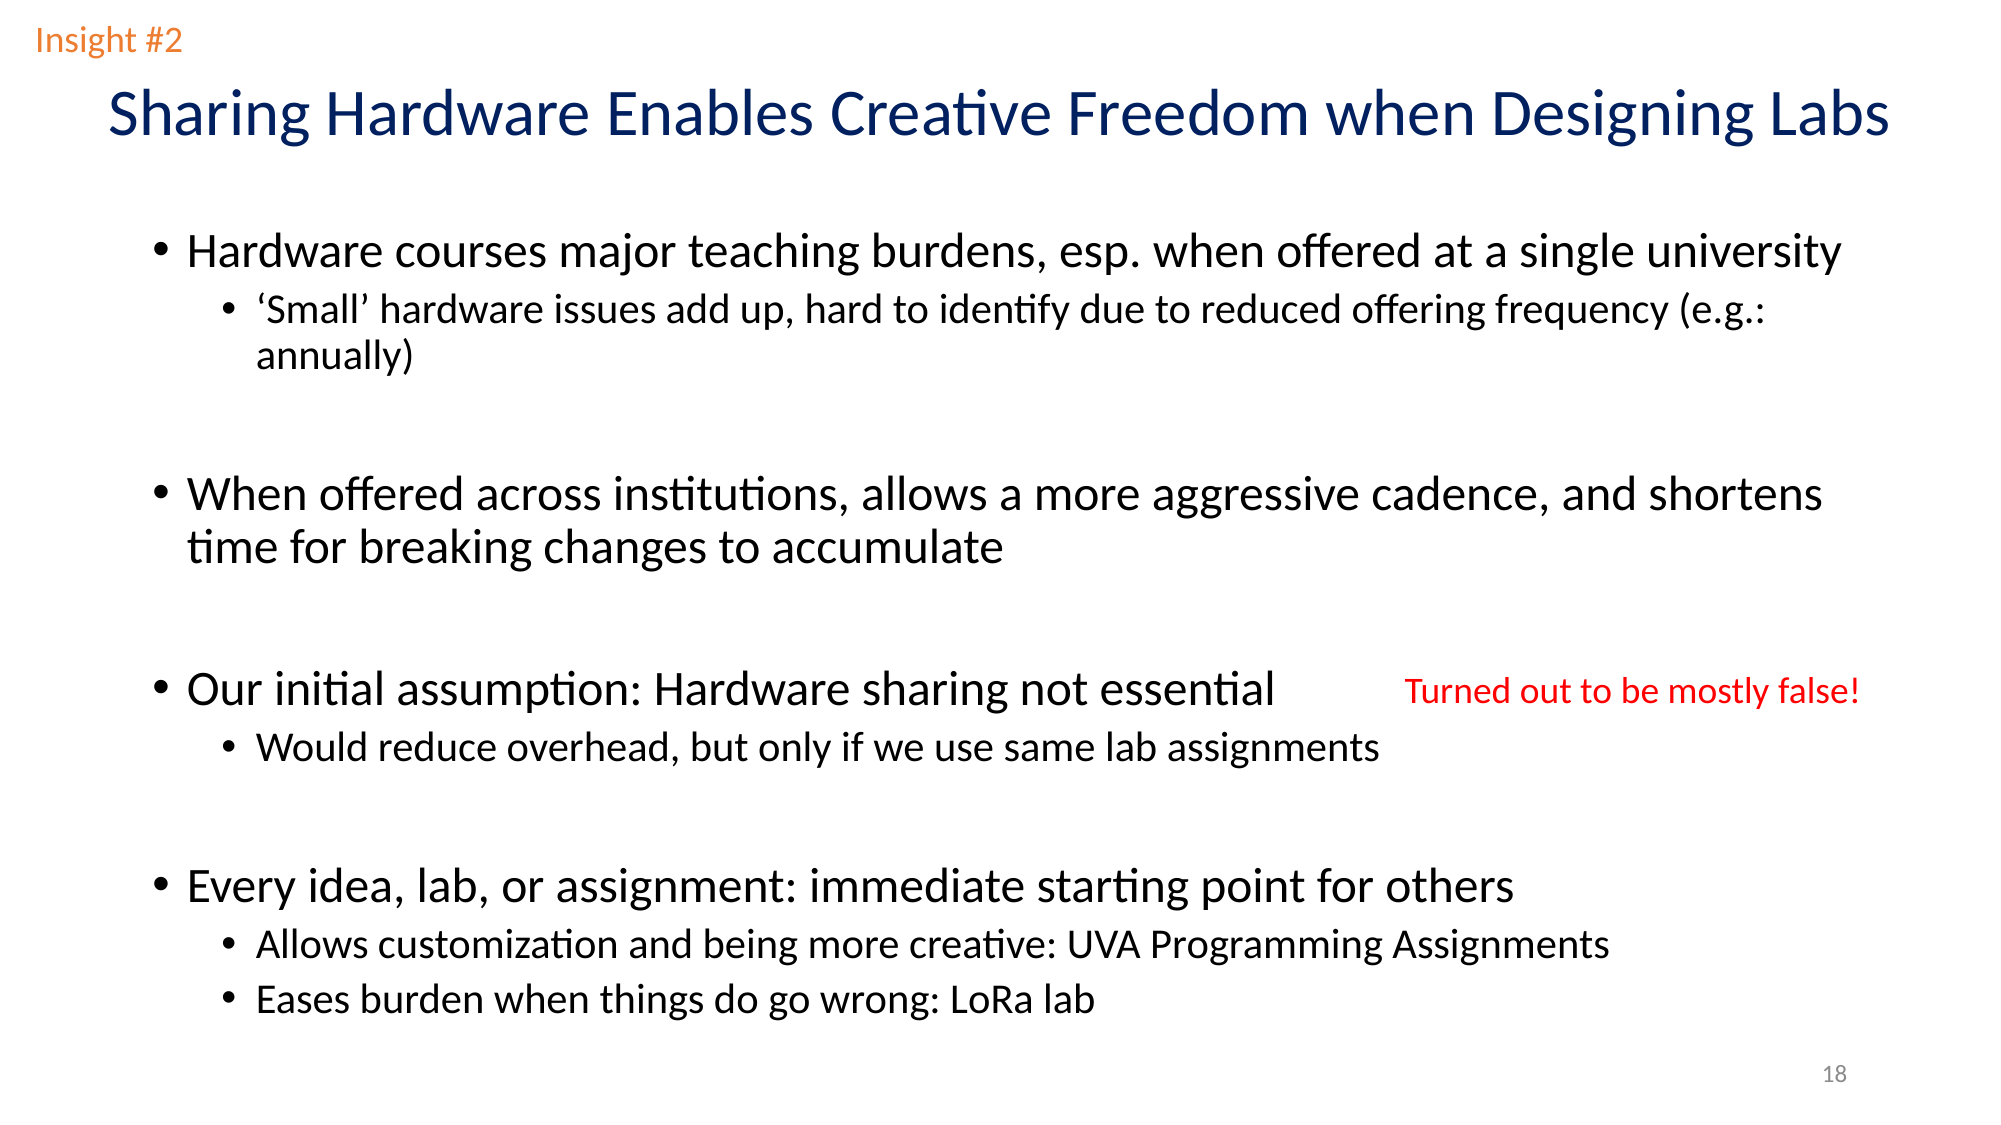

# Sharing Hardware Enables Creative Freedom when Designing Labs
Insight #2
Hardware courses major teaching burdens, esp. when offered at a single university
‘Small’ hardware issues add up, hard to identify due to reduced offering frequency (e.g.: annually)

When offered across institutions, allows a more aggressive cadence, and shortens time for breaking changes to accumulate

Our initial assumption: Hardware sharing not essential
Would reduce overhead, but only if we use same lab assignments

Every idea, lab, or assignment: immediate starting point for others
Allows customization and being more creative: UVA Programming Assignments
Eases burden when things do go wrong: LoRa lab

Turned out to be mostly false!
18